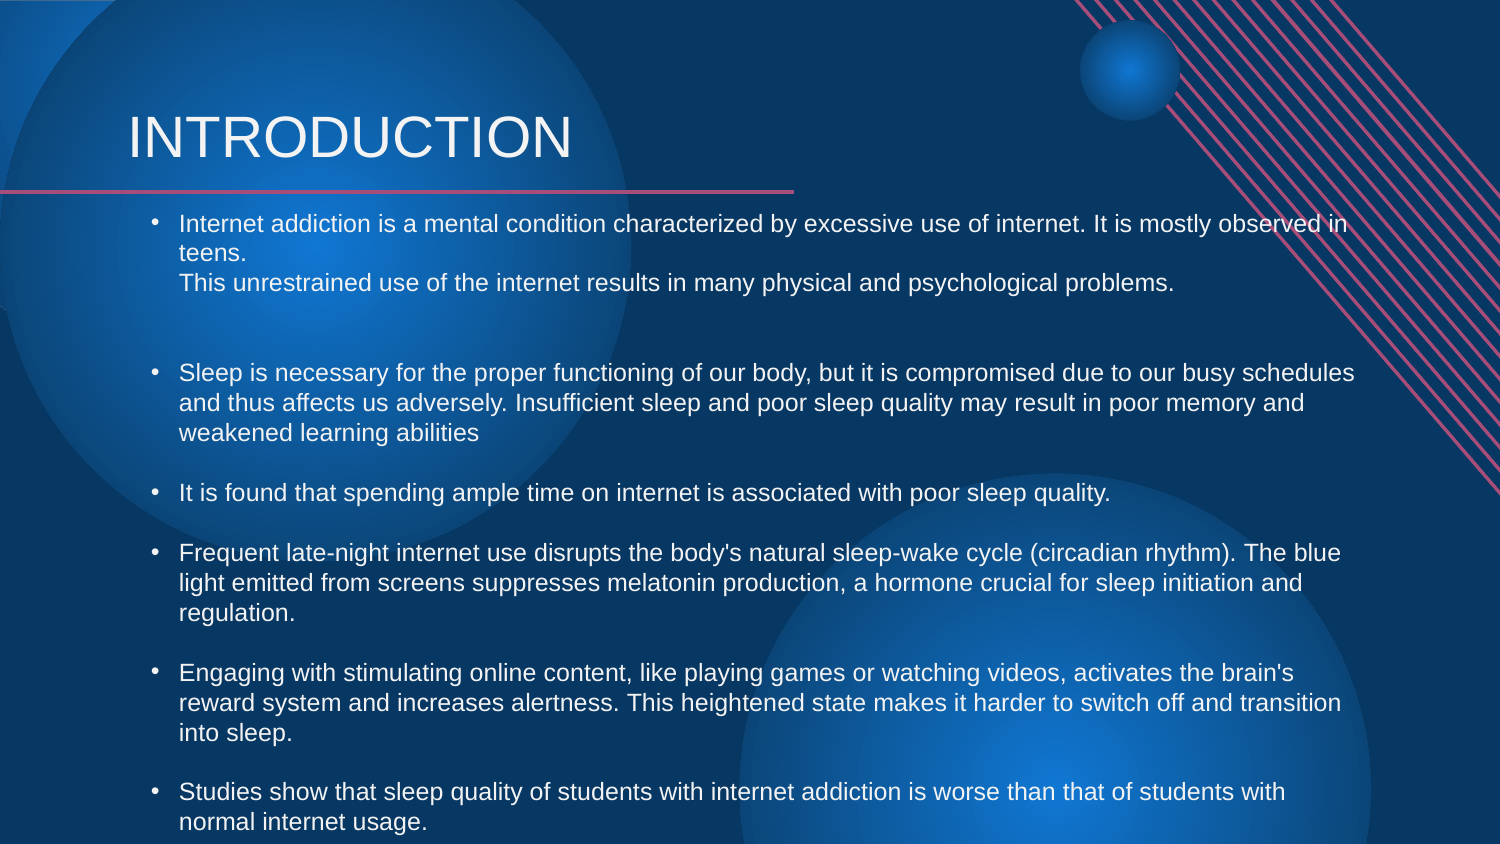

# INTRODUCTION
Internet addiction is a mental condition characterized by excessive use of internet. It is mostly observed in teens.
    This unrestrained use of the internet results in many physical and psychological problems.

Sleep is necessary for the proper functioning of our body, but it is compromised due to our busy schedules and thus affects us adversely. Insufficient sleep and poor sleep quality may result in poor memory and weakened learning abilities

It is found that spending ample time on internet is associated with poor sleep quality.

Frequent late-night internet use disrupts the body's natural sleep-wake cycle (circadian rhythm). The blue light emitted from screens suppresses melatonin production, a hormone crucial for sleep initiation and regulation.

Engaging with stimulating online content, like playing games or watching videos, activates the brain's reward system and increases alertness. This heightened state makes it harder to switch off and transition into sleep.

Studies show that sleep quality of students with internet addiction is worse than that of students with normal internet usage.

Thus the effect of internet addiction on sleep quality is to be determined.